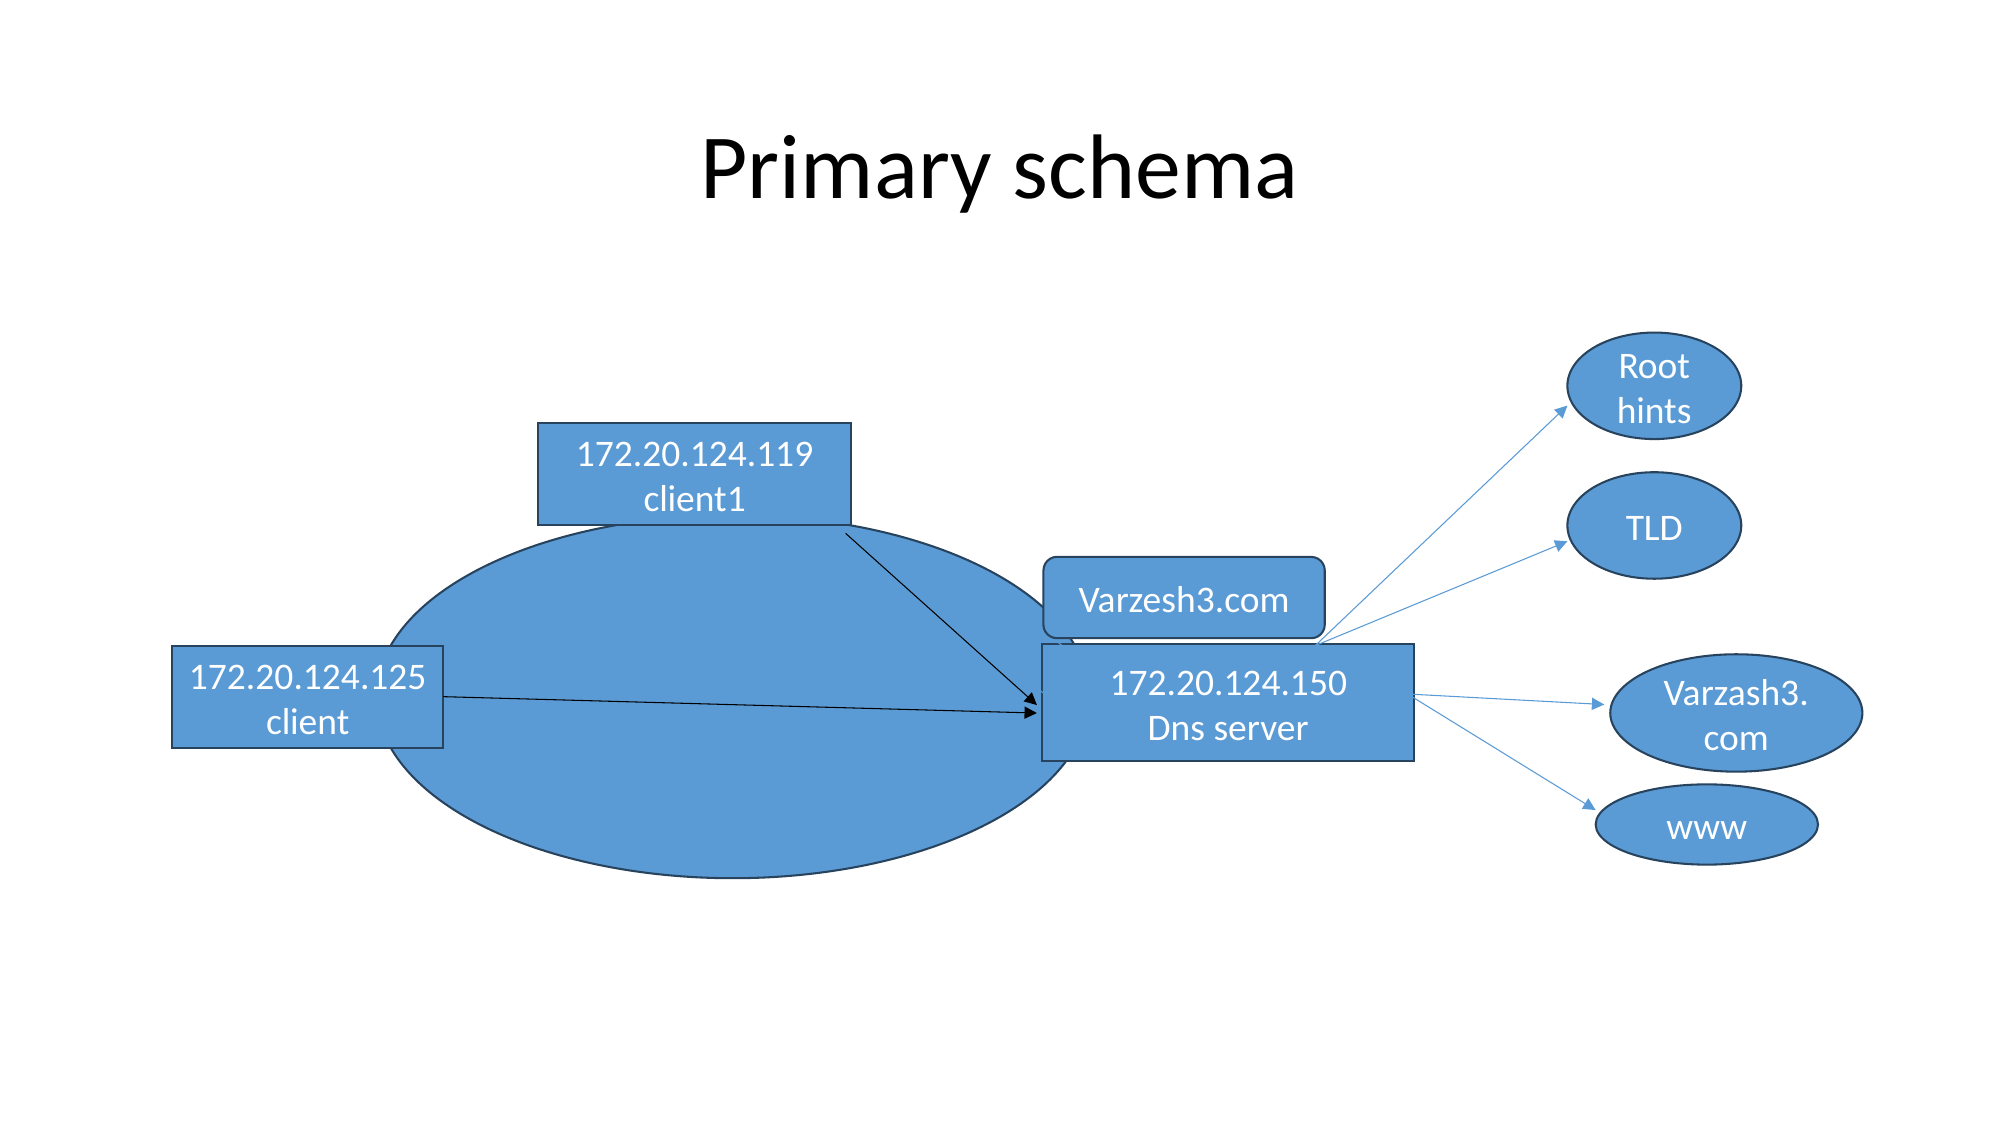

# Primary schema

Root hints
172.20.124.119
client1
TLD

Varzesh3.com
172.20.124.150
Dns server
172.20.124.125
client
Varzash3.com
www